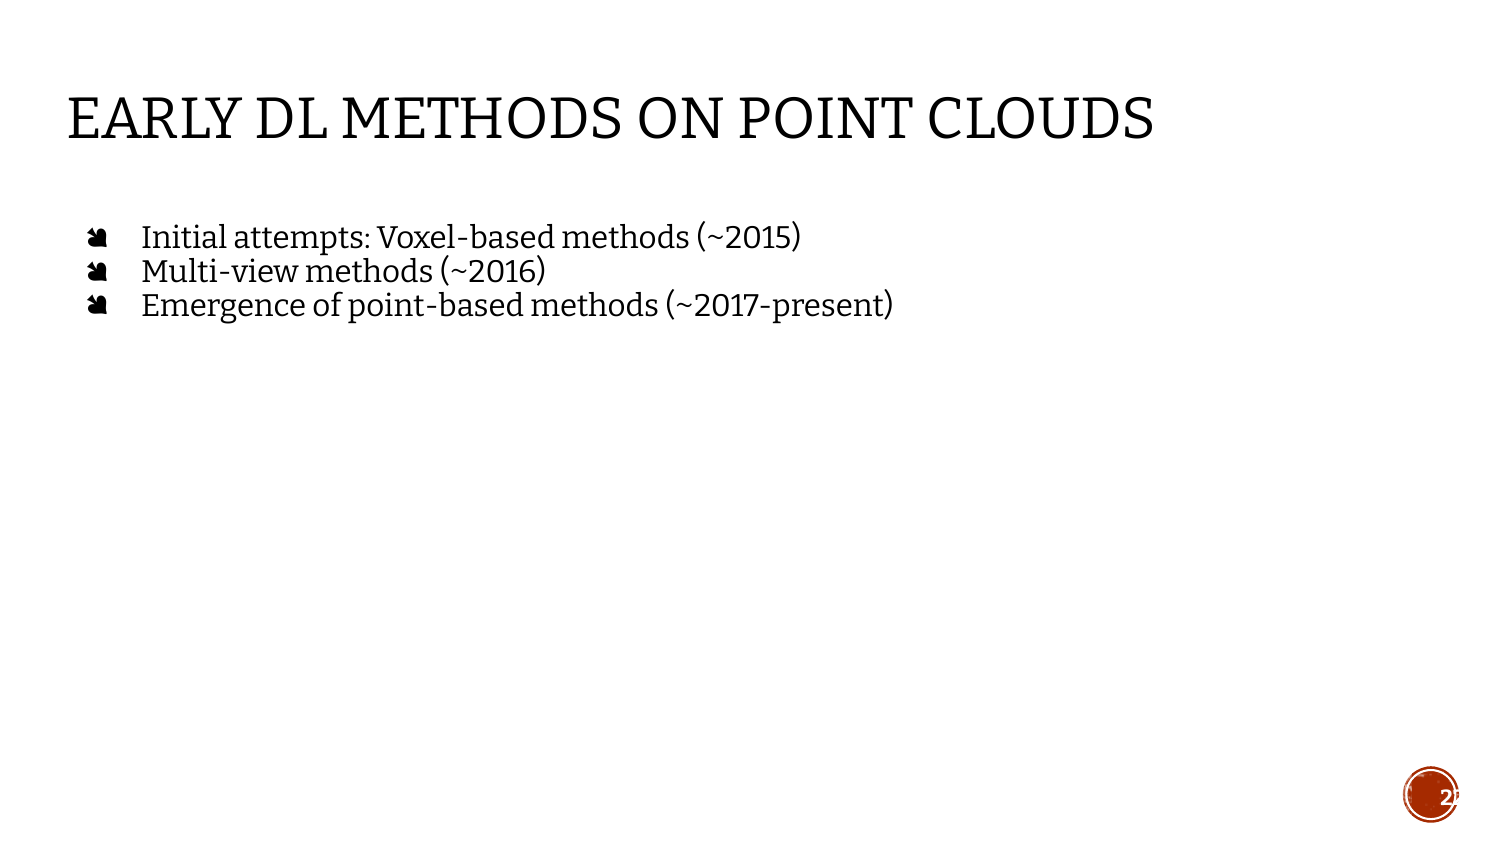

# Early DL Methods on Point Clouds
Initial attempts: Voxel-based methods (~2015)
Multi-view methods (~2016)
Emergence of point-based methods (~2017-present)
22